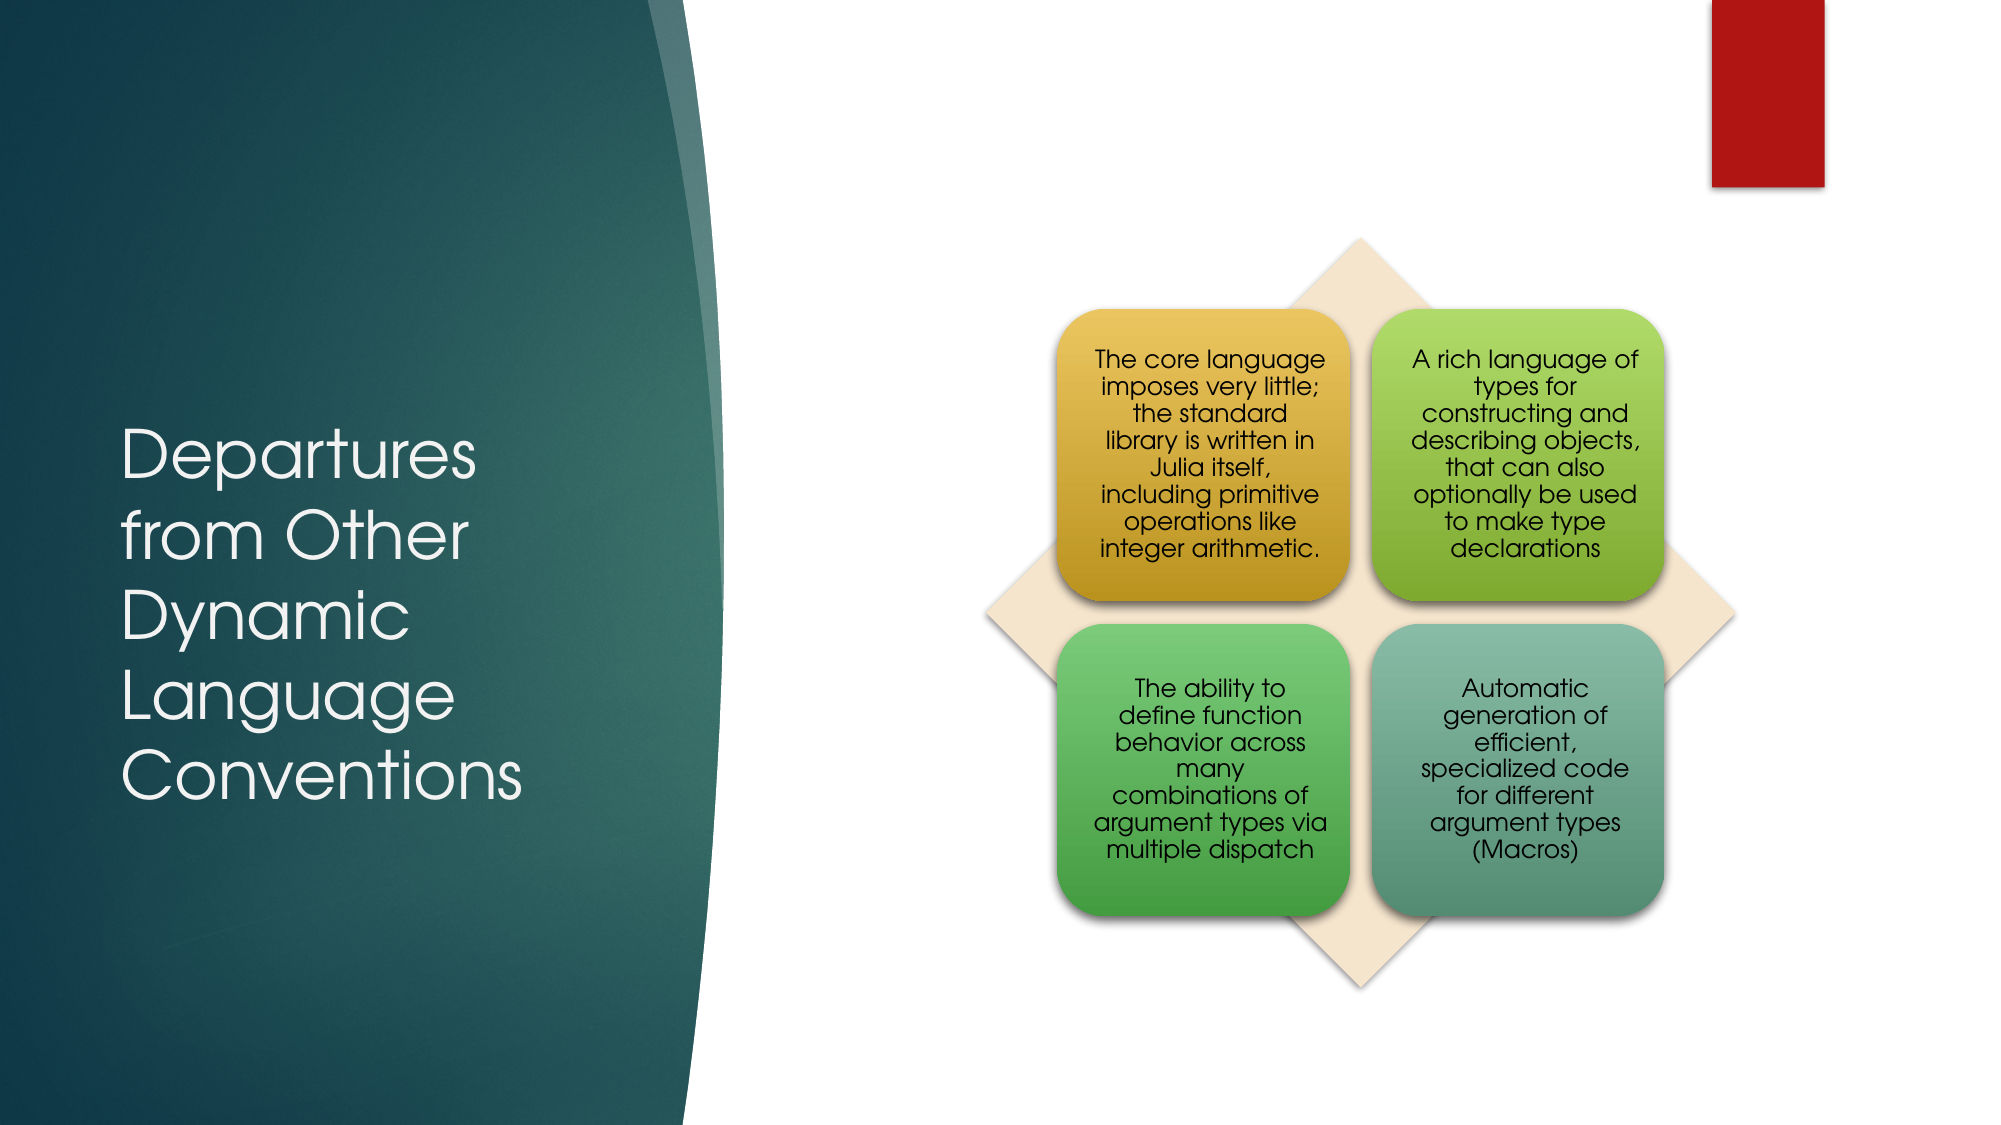

# Departures from Other Dynamic Language Conventions
The core language imposes very little; the standard library is written in Julia itself, including primitive operations like integer arithmetic.
A rich language of types for constructing and describing objects, that can also optionally be used to make type declarations
The ability to define function behavior across many combinations of argument types via multiple dispatch
Automatic generation of efficient, specialized code for different argument types (Macros)